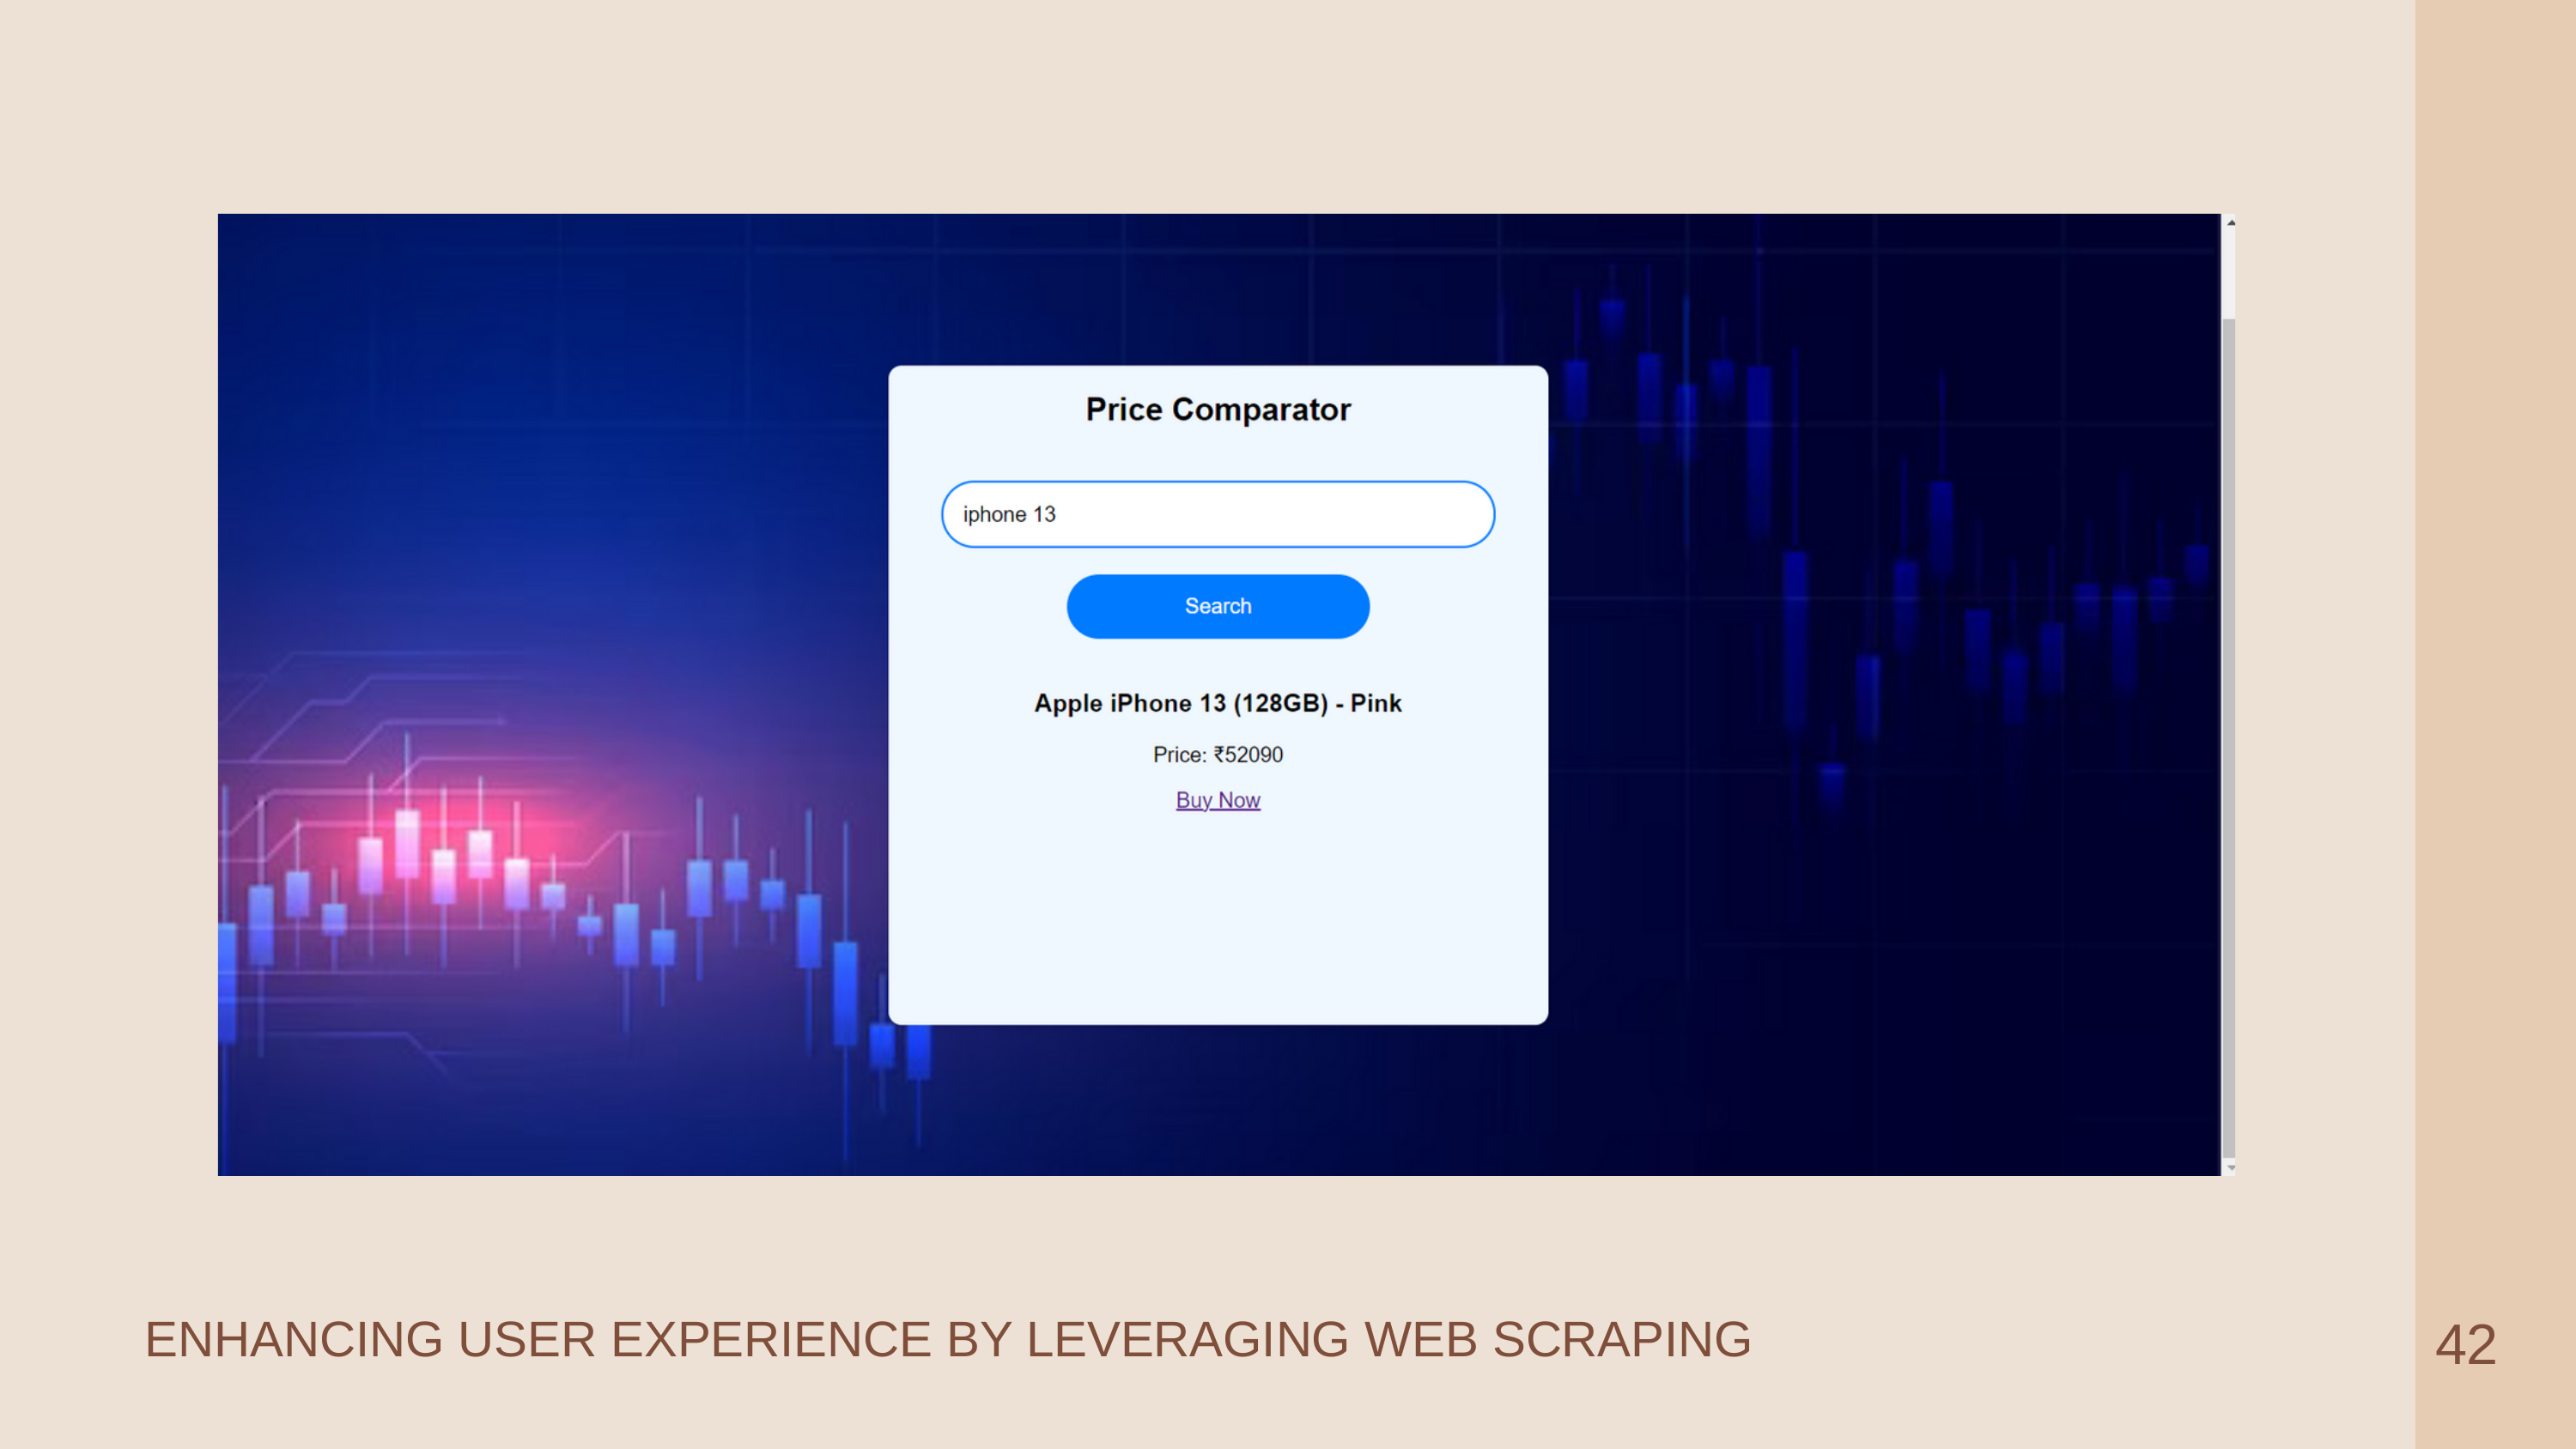

42
ENHANCING USER EXPERIENCE BY LEVERAGING WEB SCRAPING